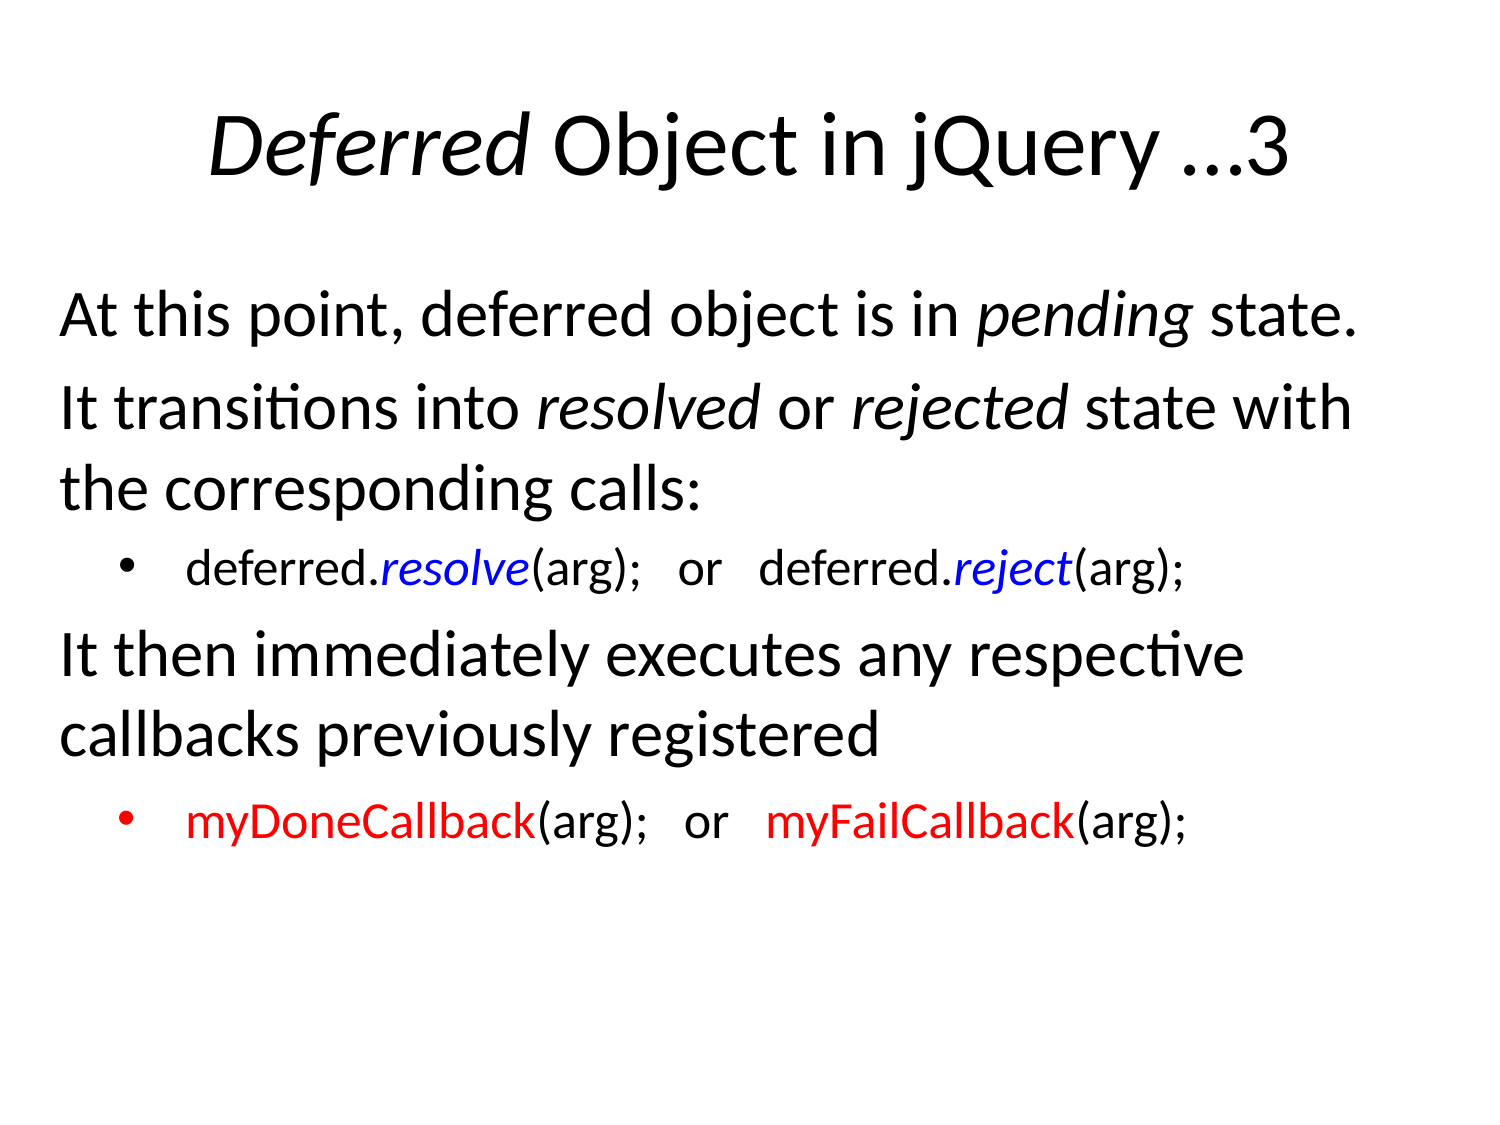

# Deferred Object in jQuery …3
At this point, deferred object is in pending state.
It transitions into resolved or rejected state with the corresponding calls:
deferred.resolve(arg);   or   deferred.reject(arg);
It then immediately executes any respective callbacks previously registered
myDoneCallback(arg);   or   myFailCallback(arg);